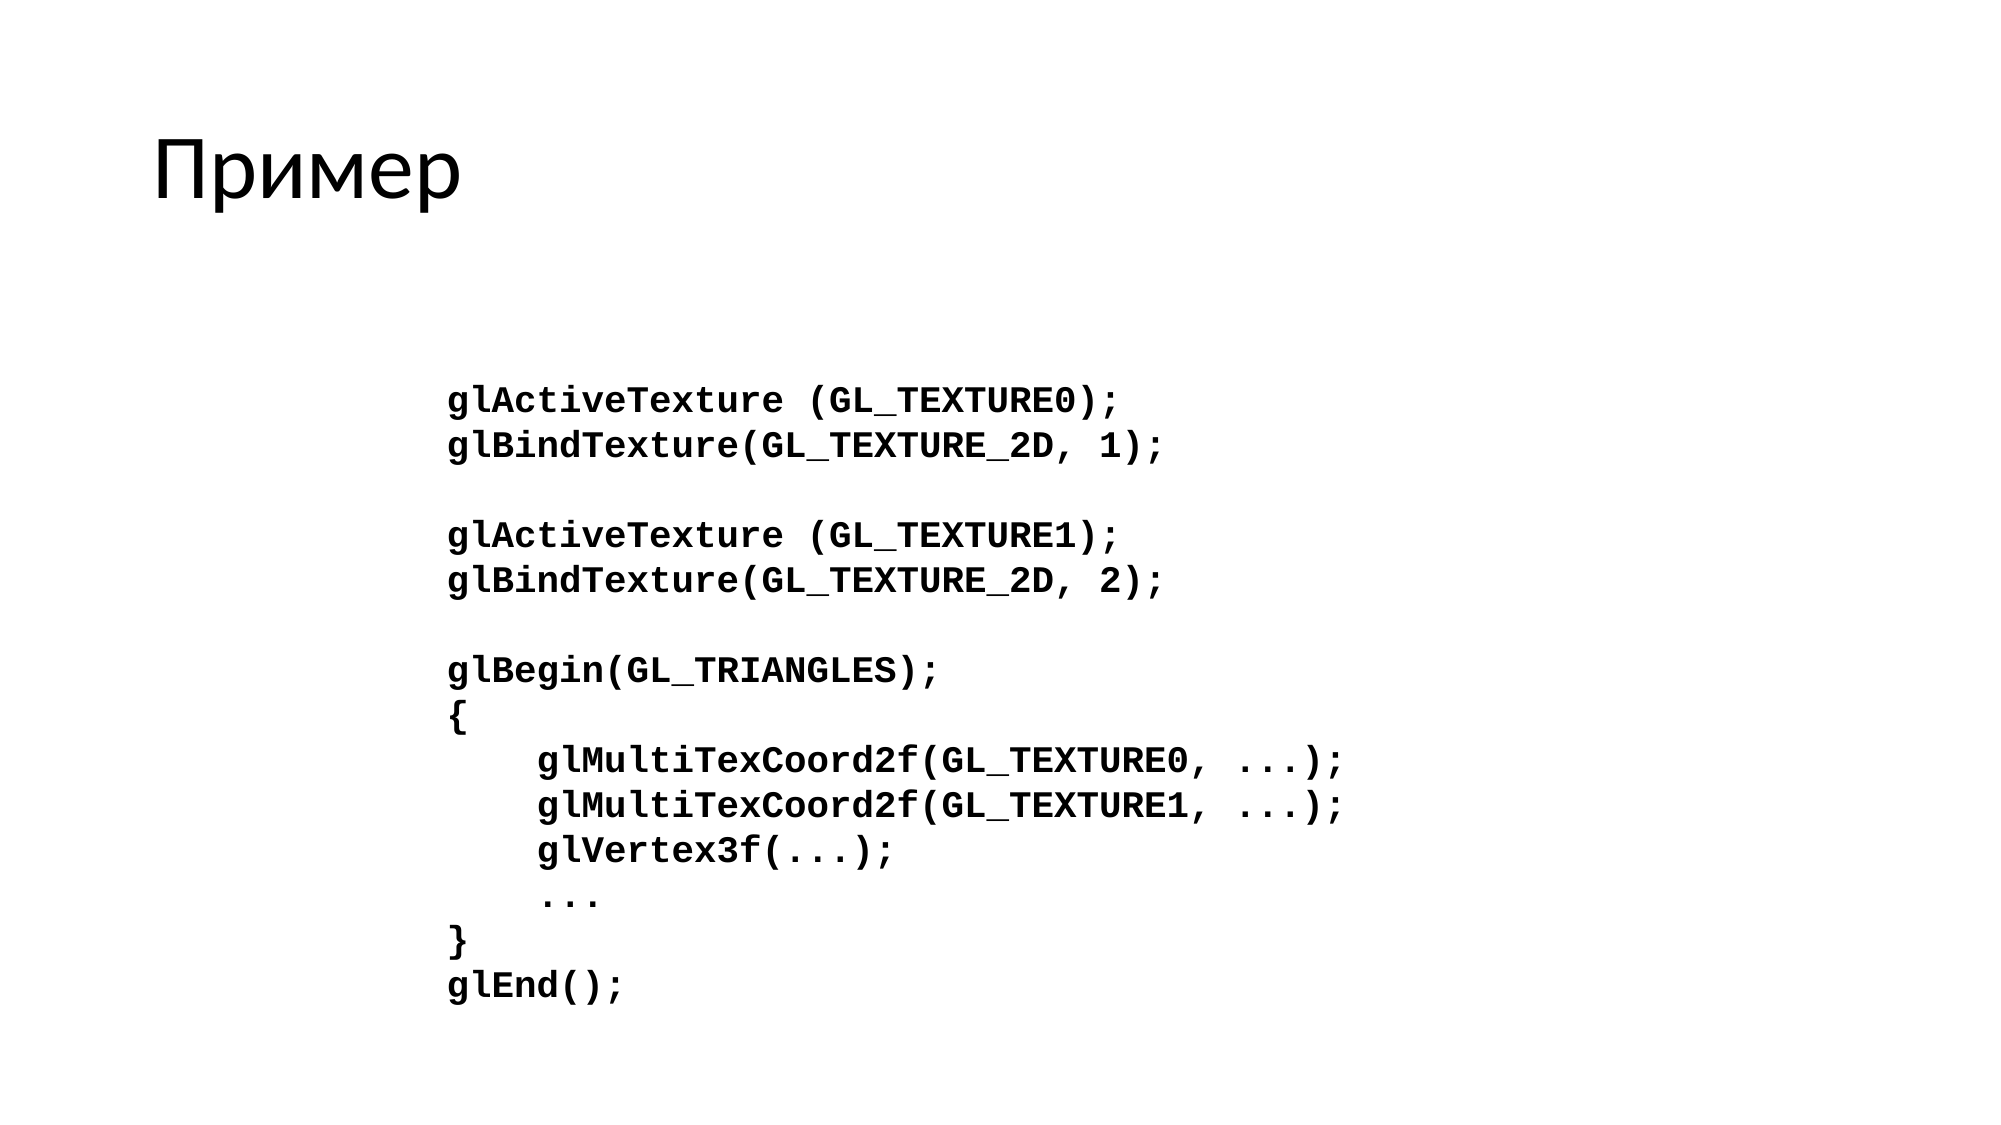

# Пример
glActiveTexture (GL_TEXTURE0);
glBindTexture(GL_TEXTURE_2D, 1);

glActiveTexture (GL_TEXTURE1);
glBindTexture(GL_TEXTURE_2D, 2);

glBegin(GL_TRIANGLES);
{
    glMultiTexCoord2f(GL_TEXTURE0, ...);
    glMultiTexCoord2f(GL_TEXTURE1, ...);
    glVertex3f(...);
    ...
}
glEnd();